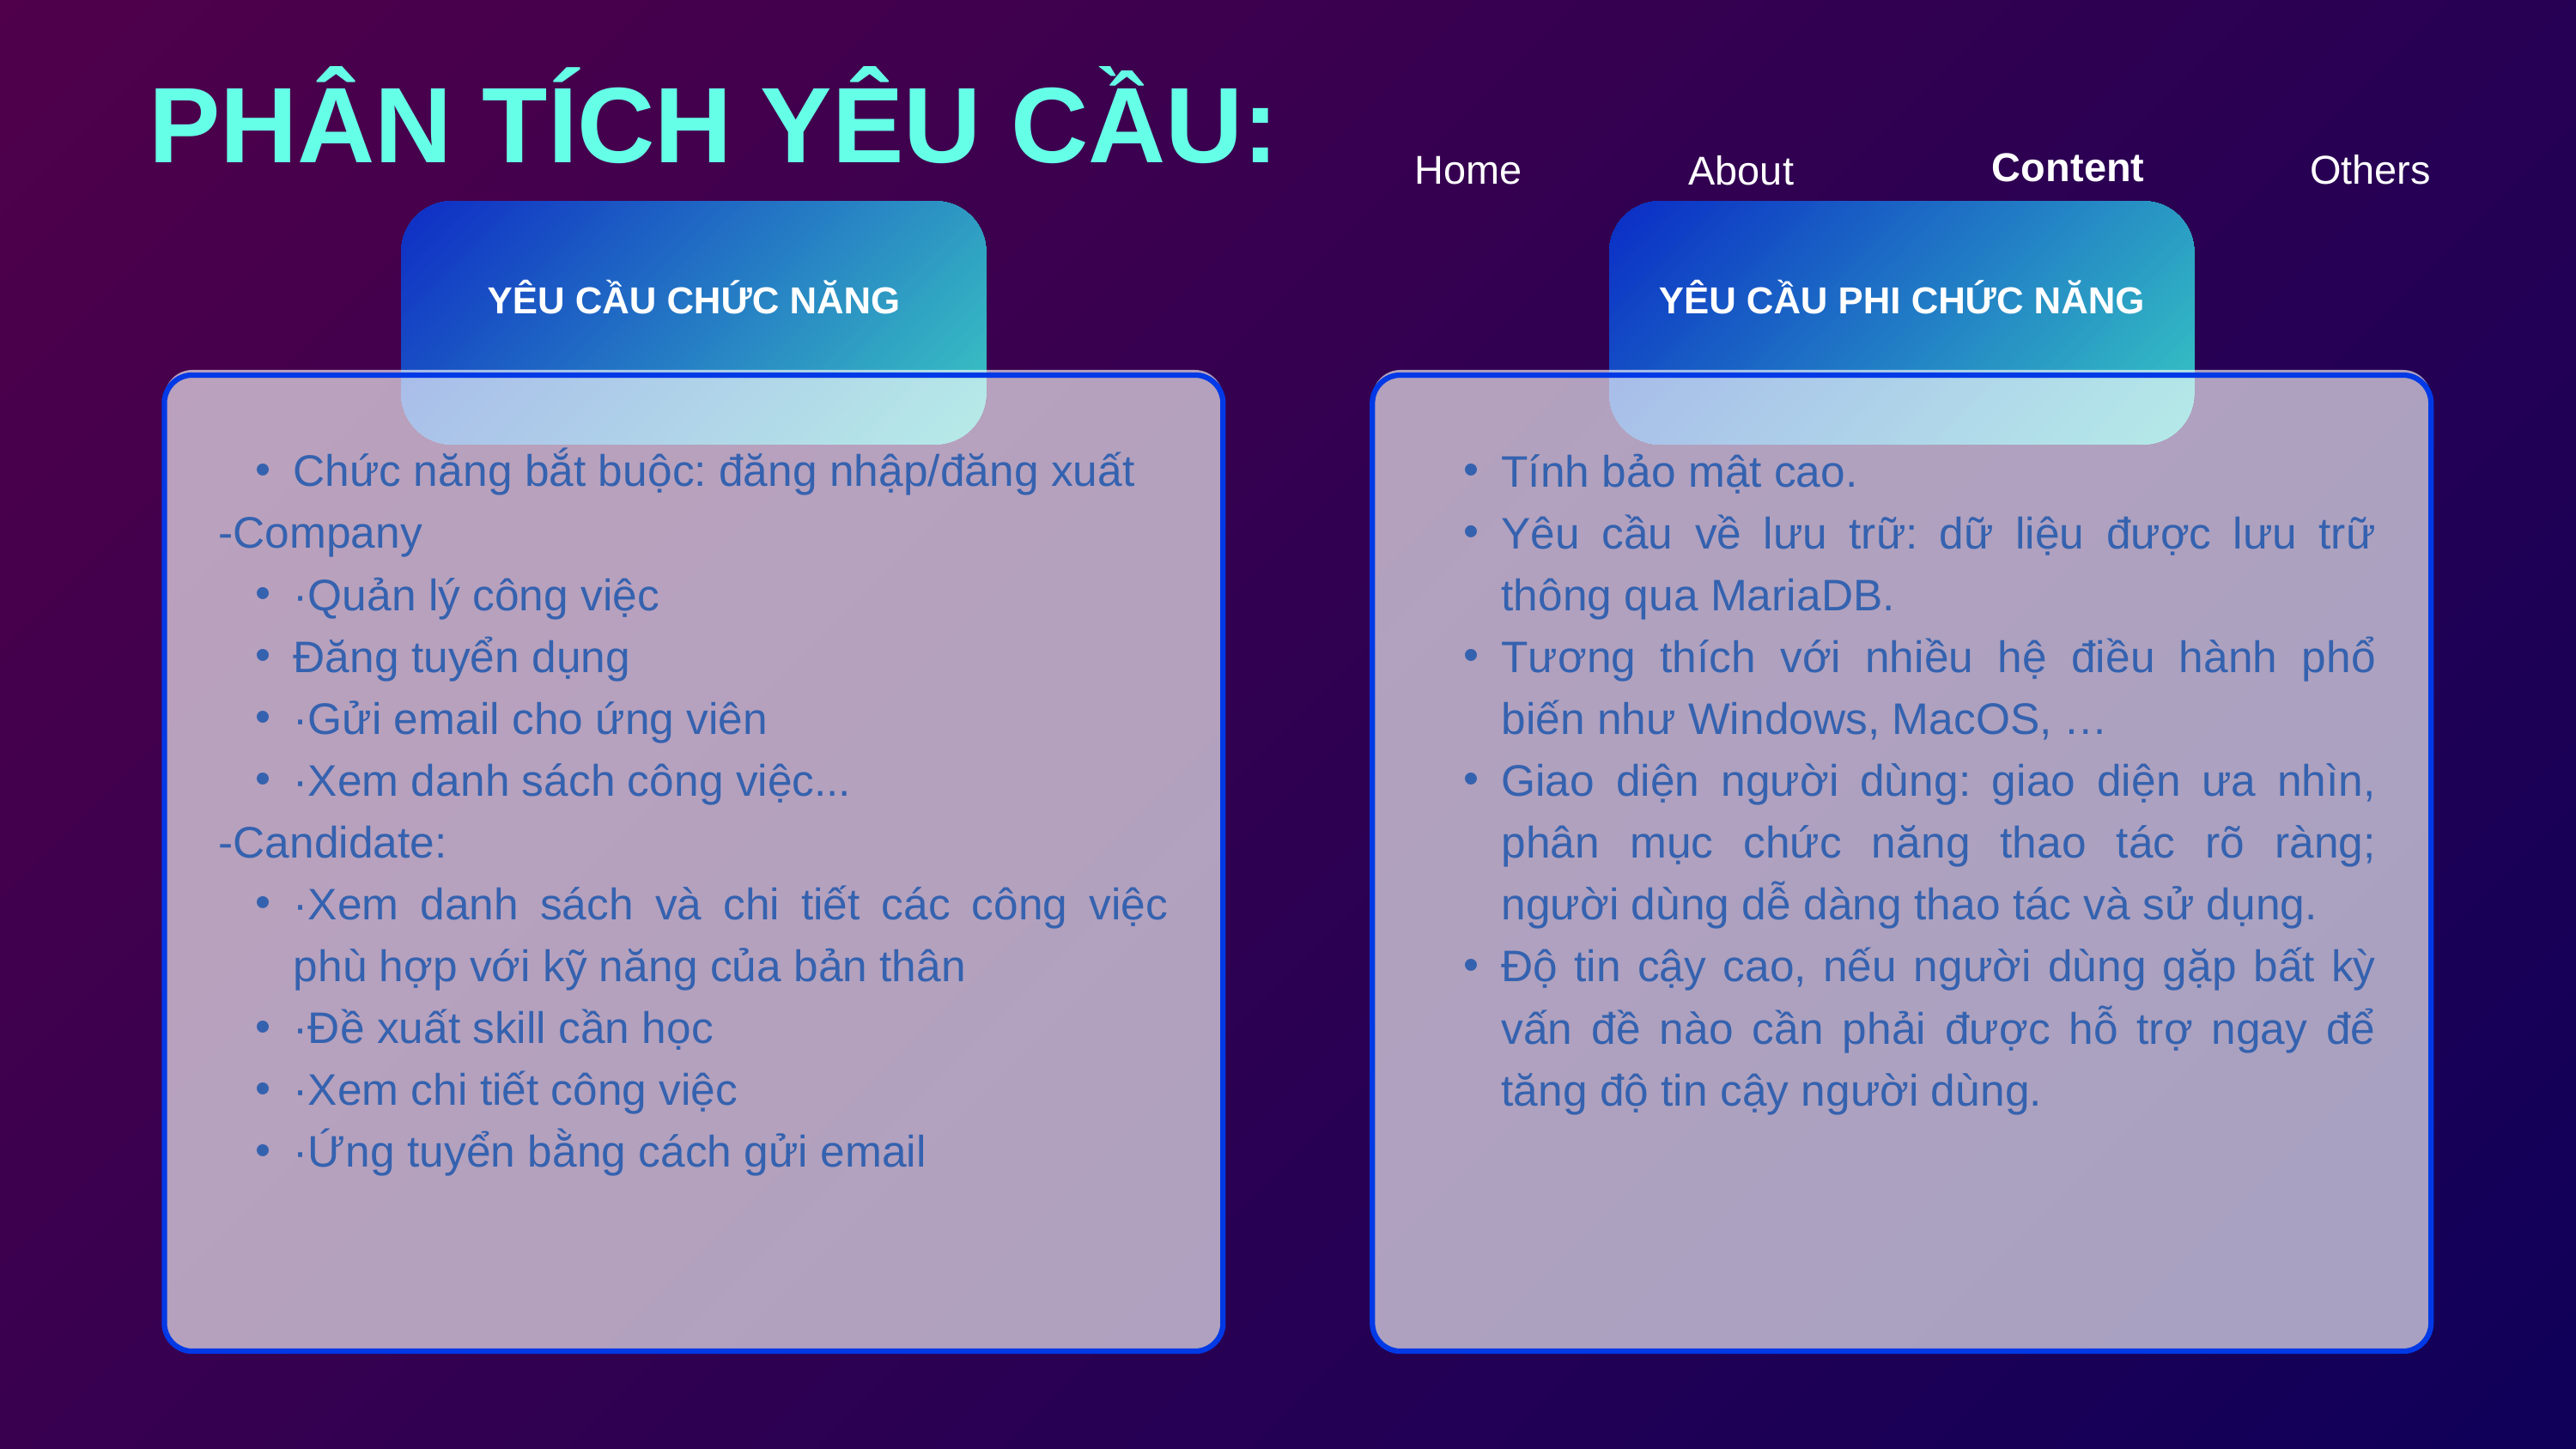

PHÂN TÍCH YÊU CẦU:
Content
Home
Others
About

YÊU CẦU CHỨC NĂNG
YÊU CẦU PHI CHỨC NĂNG

Chức năng bắt buộc: đăng nhập/đăng xuất
-Company
·Quản lý công việc
Đăng tuyển dụng
·Gửi email cho ứng viên
·Xem danh sách công việc...
-Candidate:
·Xem danh sách và chi tiết các công việc phù hợp với kỹ năng của bản thân
·Đề xuất skill cần học
·Xem chi tiết công việc
·Ứng tuyển bằng cách gửi email
Tính bảo mật cao.
Yêu cầu về lưu trữ: dữ liệu được lưu trữ thông qua MariaDB.
Tương thích với nhiều hệ điều hành phổ biến như Windows, MacOS, …
Giao diện người dùng: giao diện ưa nhìn, phân mục chức năng thao tác rõ ràng; người dùng dễ dàng thao tác và sử dụng.
Độ tin cậy cao, nếu người dùng gặp bất kỳ vấn đề nào cần phải được hỗ trợ ngay để tăng độ tin cậy người dùng.